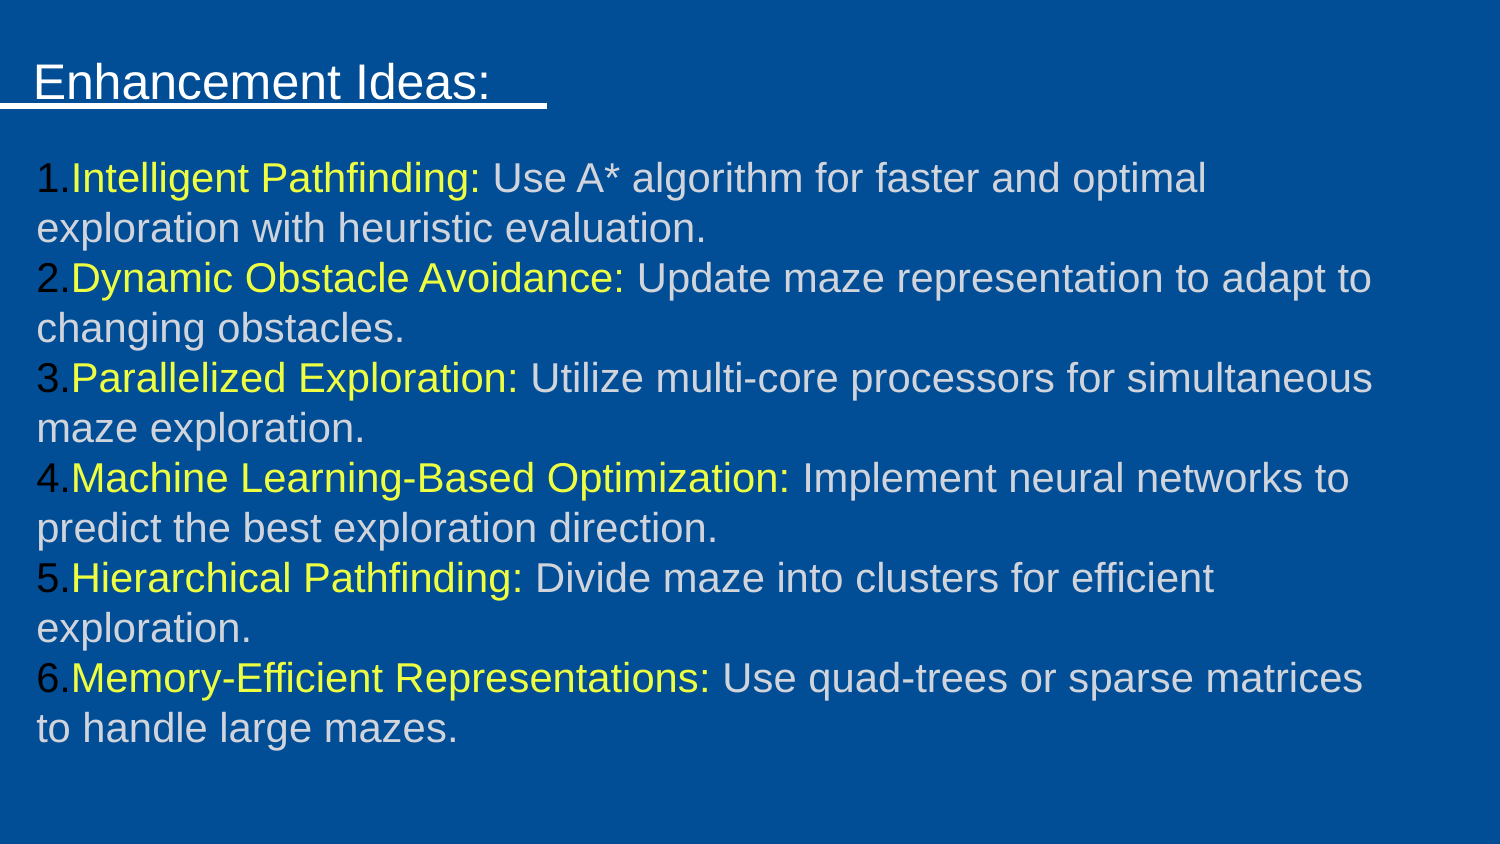

Enhancement Ideas:
Intelligent Pathfinding: Use A* algorithm for faster and optimal exploration with heuristic evaluation.
Dynamic Obstacle Avoidance: Update maze representation to adapt to changing obstacles.
Parallelized Exploration: Utilize multi-core processors for simultaneous maze exploration.
Machine Learning-Based Optimization: Implement neural networks to predict the best exploration direction.
Hierarchical Pathfinding: Divide maze into clusters for efficient exploration.
Memory-Efficient Representations: Use quad-trees or sparse matrices to handle large mazes.